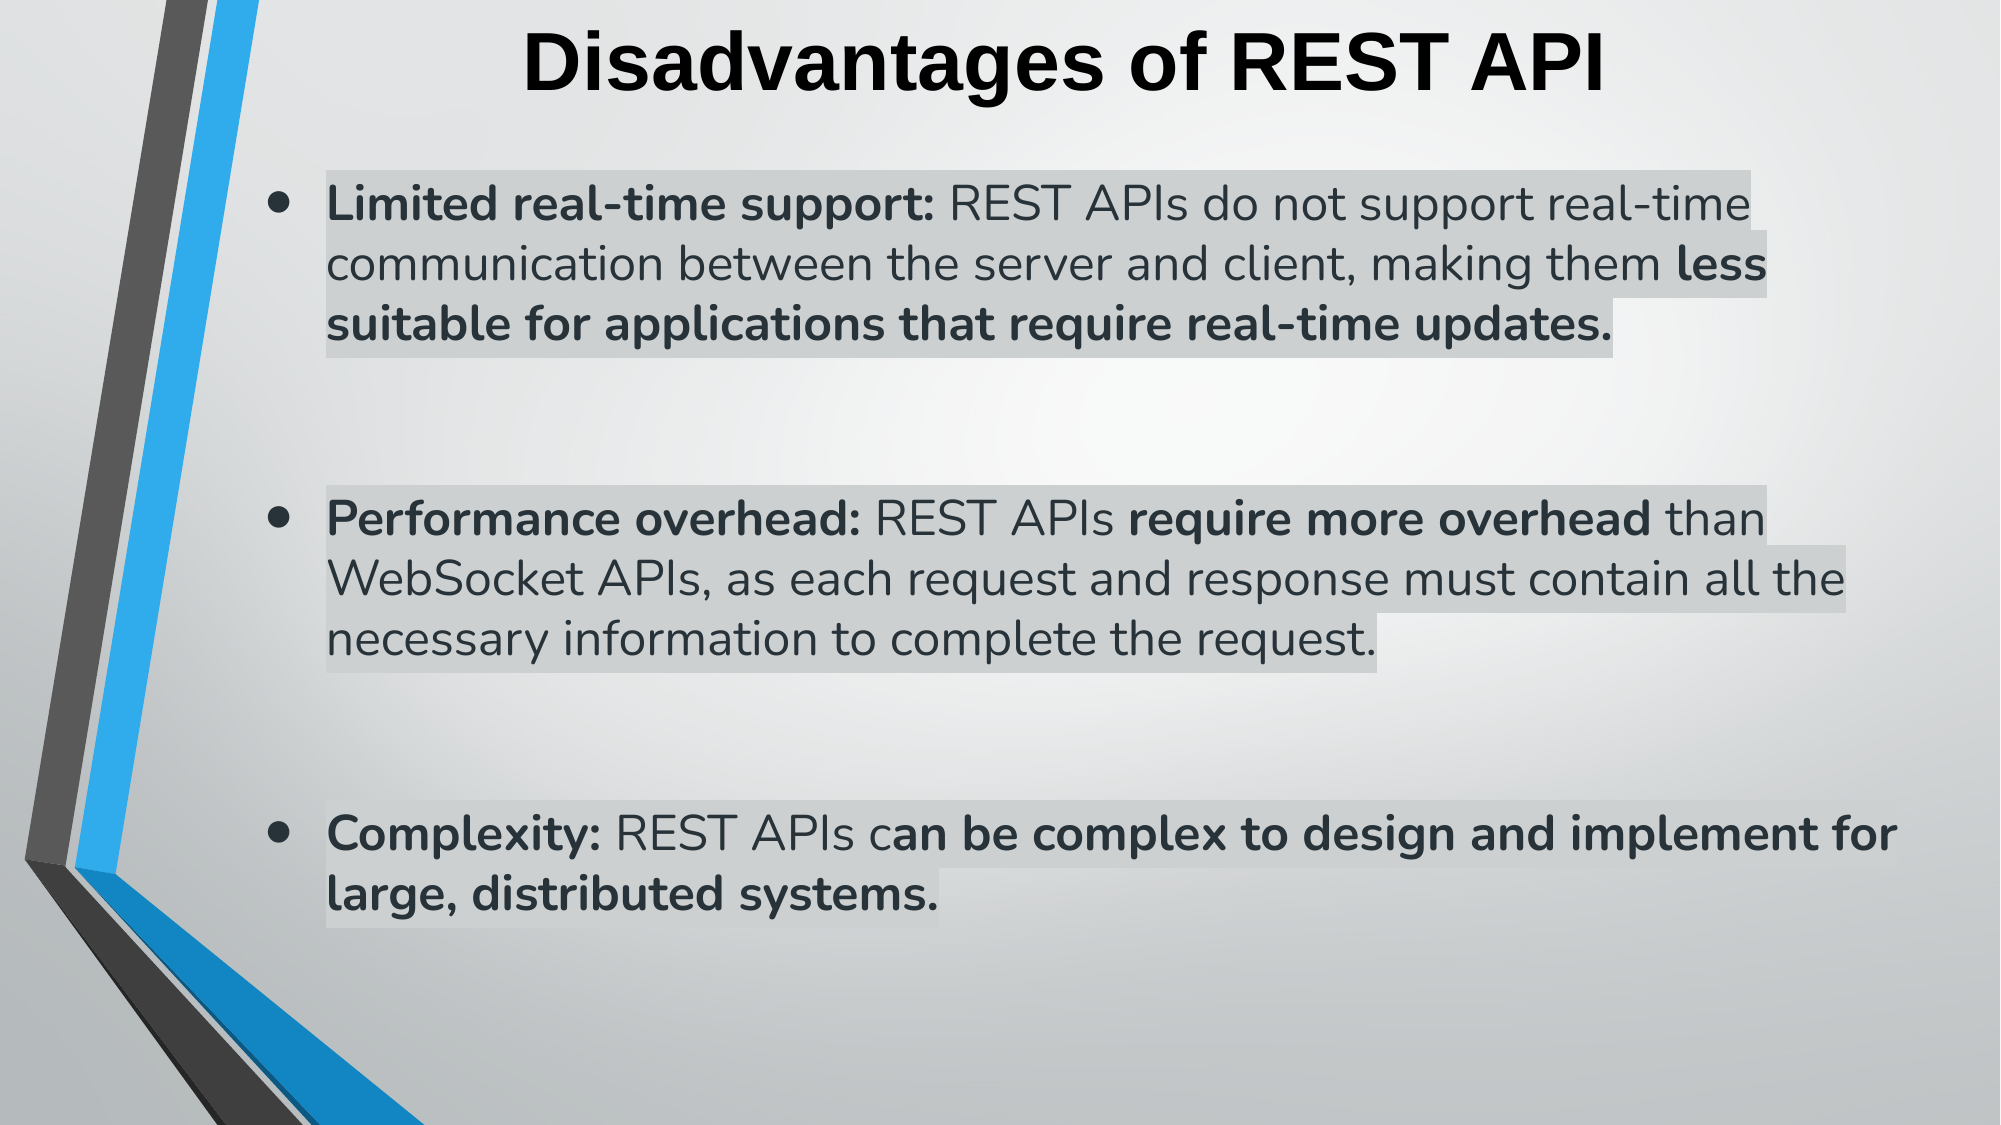

# Disadvantages of REST API

Limited real-time support: REST APIs do not support real-time communication between the server and client, making them less suitable for applications that require real-time updates.

Performance overhead: REST APIs require more overhead than WebSocket APIs, as each request and response must contain all the necessary information to complete the request.

Complexity: REST APIs can be complex to design and implement for large, distributed systems.